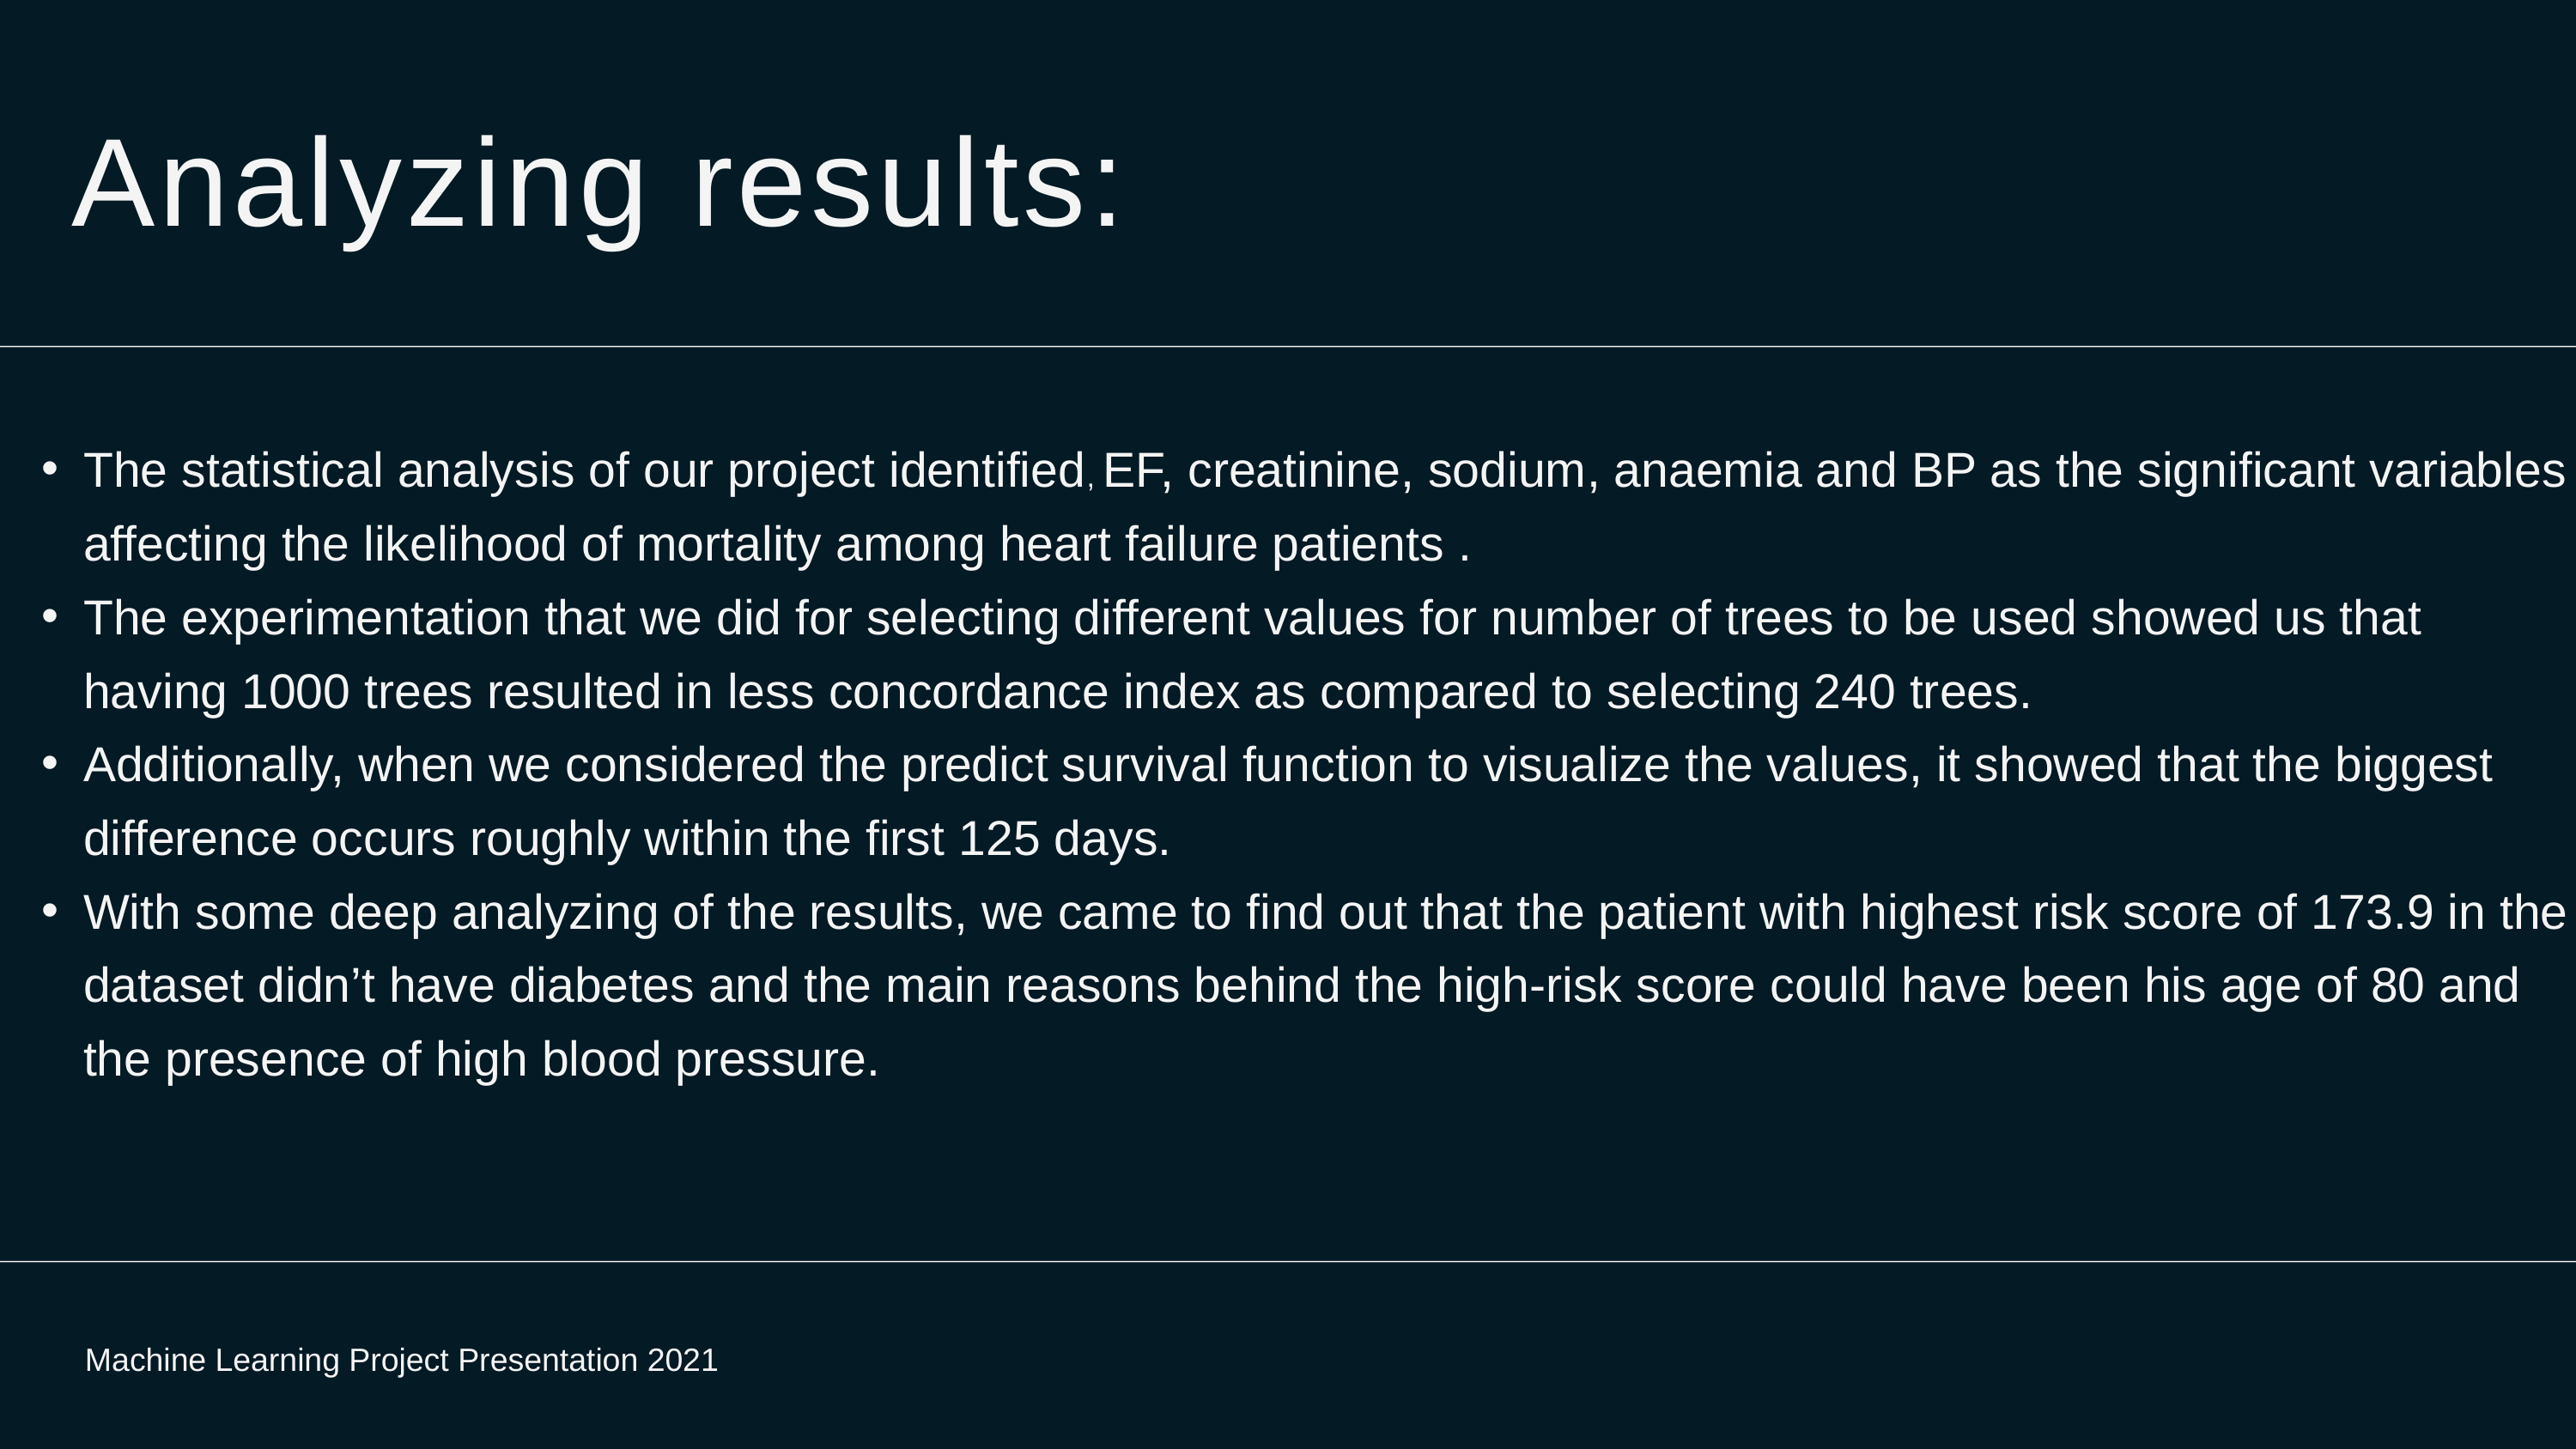

Analyzing results:

The statistical analysis of our project identified, EF, creatinine, sodium, anaemia and BP as the significant variables affecting the likelihood of mortality among heart failure patients .
The experimentation that we did for selecting different values for number of trees to be used showed us that having 1000 trees resulted in less concordance index as compared to selecting 240 trees.
Additionally, when we considered the predict survival function to visualize the values, it showed that the biggest difference occurs roughly within the first 125 days.
With some deep analyzing of the results, we came to find out that the patient with highest risk score of 173.9 in the dataset didn’t have diabetes and the main reasons behind the high-risk score could have been his age of 80 and the presence of high blood pressure.

 Machine Learning Project Presentation 2021